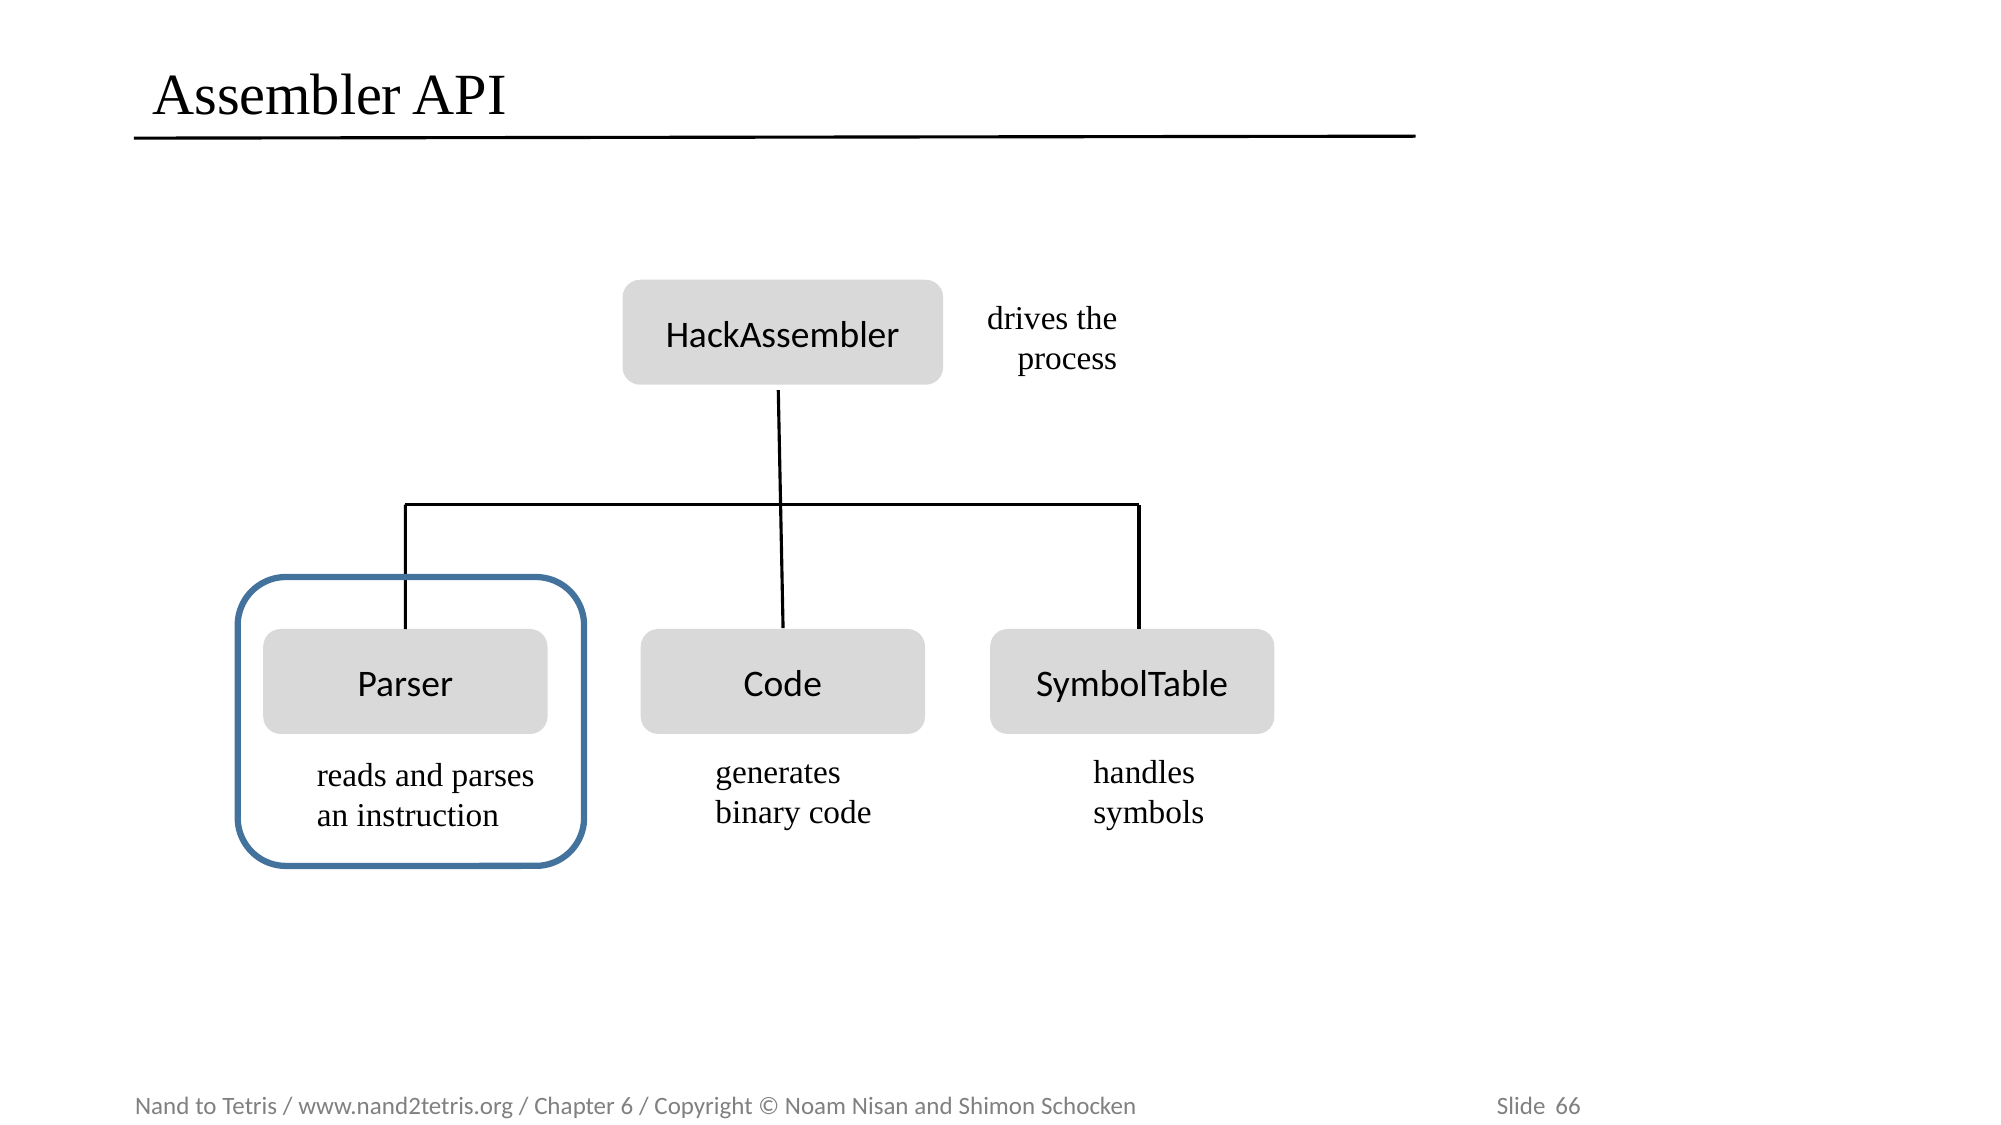

# Assembler API
HackAssembler
drives the process
Parser
Code
SymbolTable
generates
binary code
handles symbols
reads and parses
an instruction